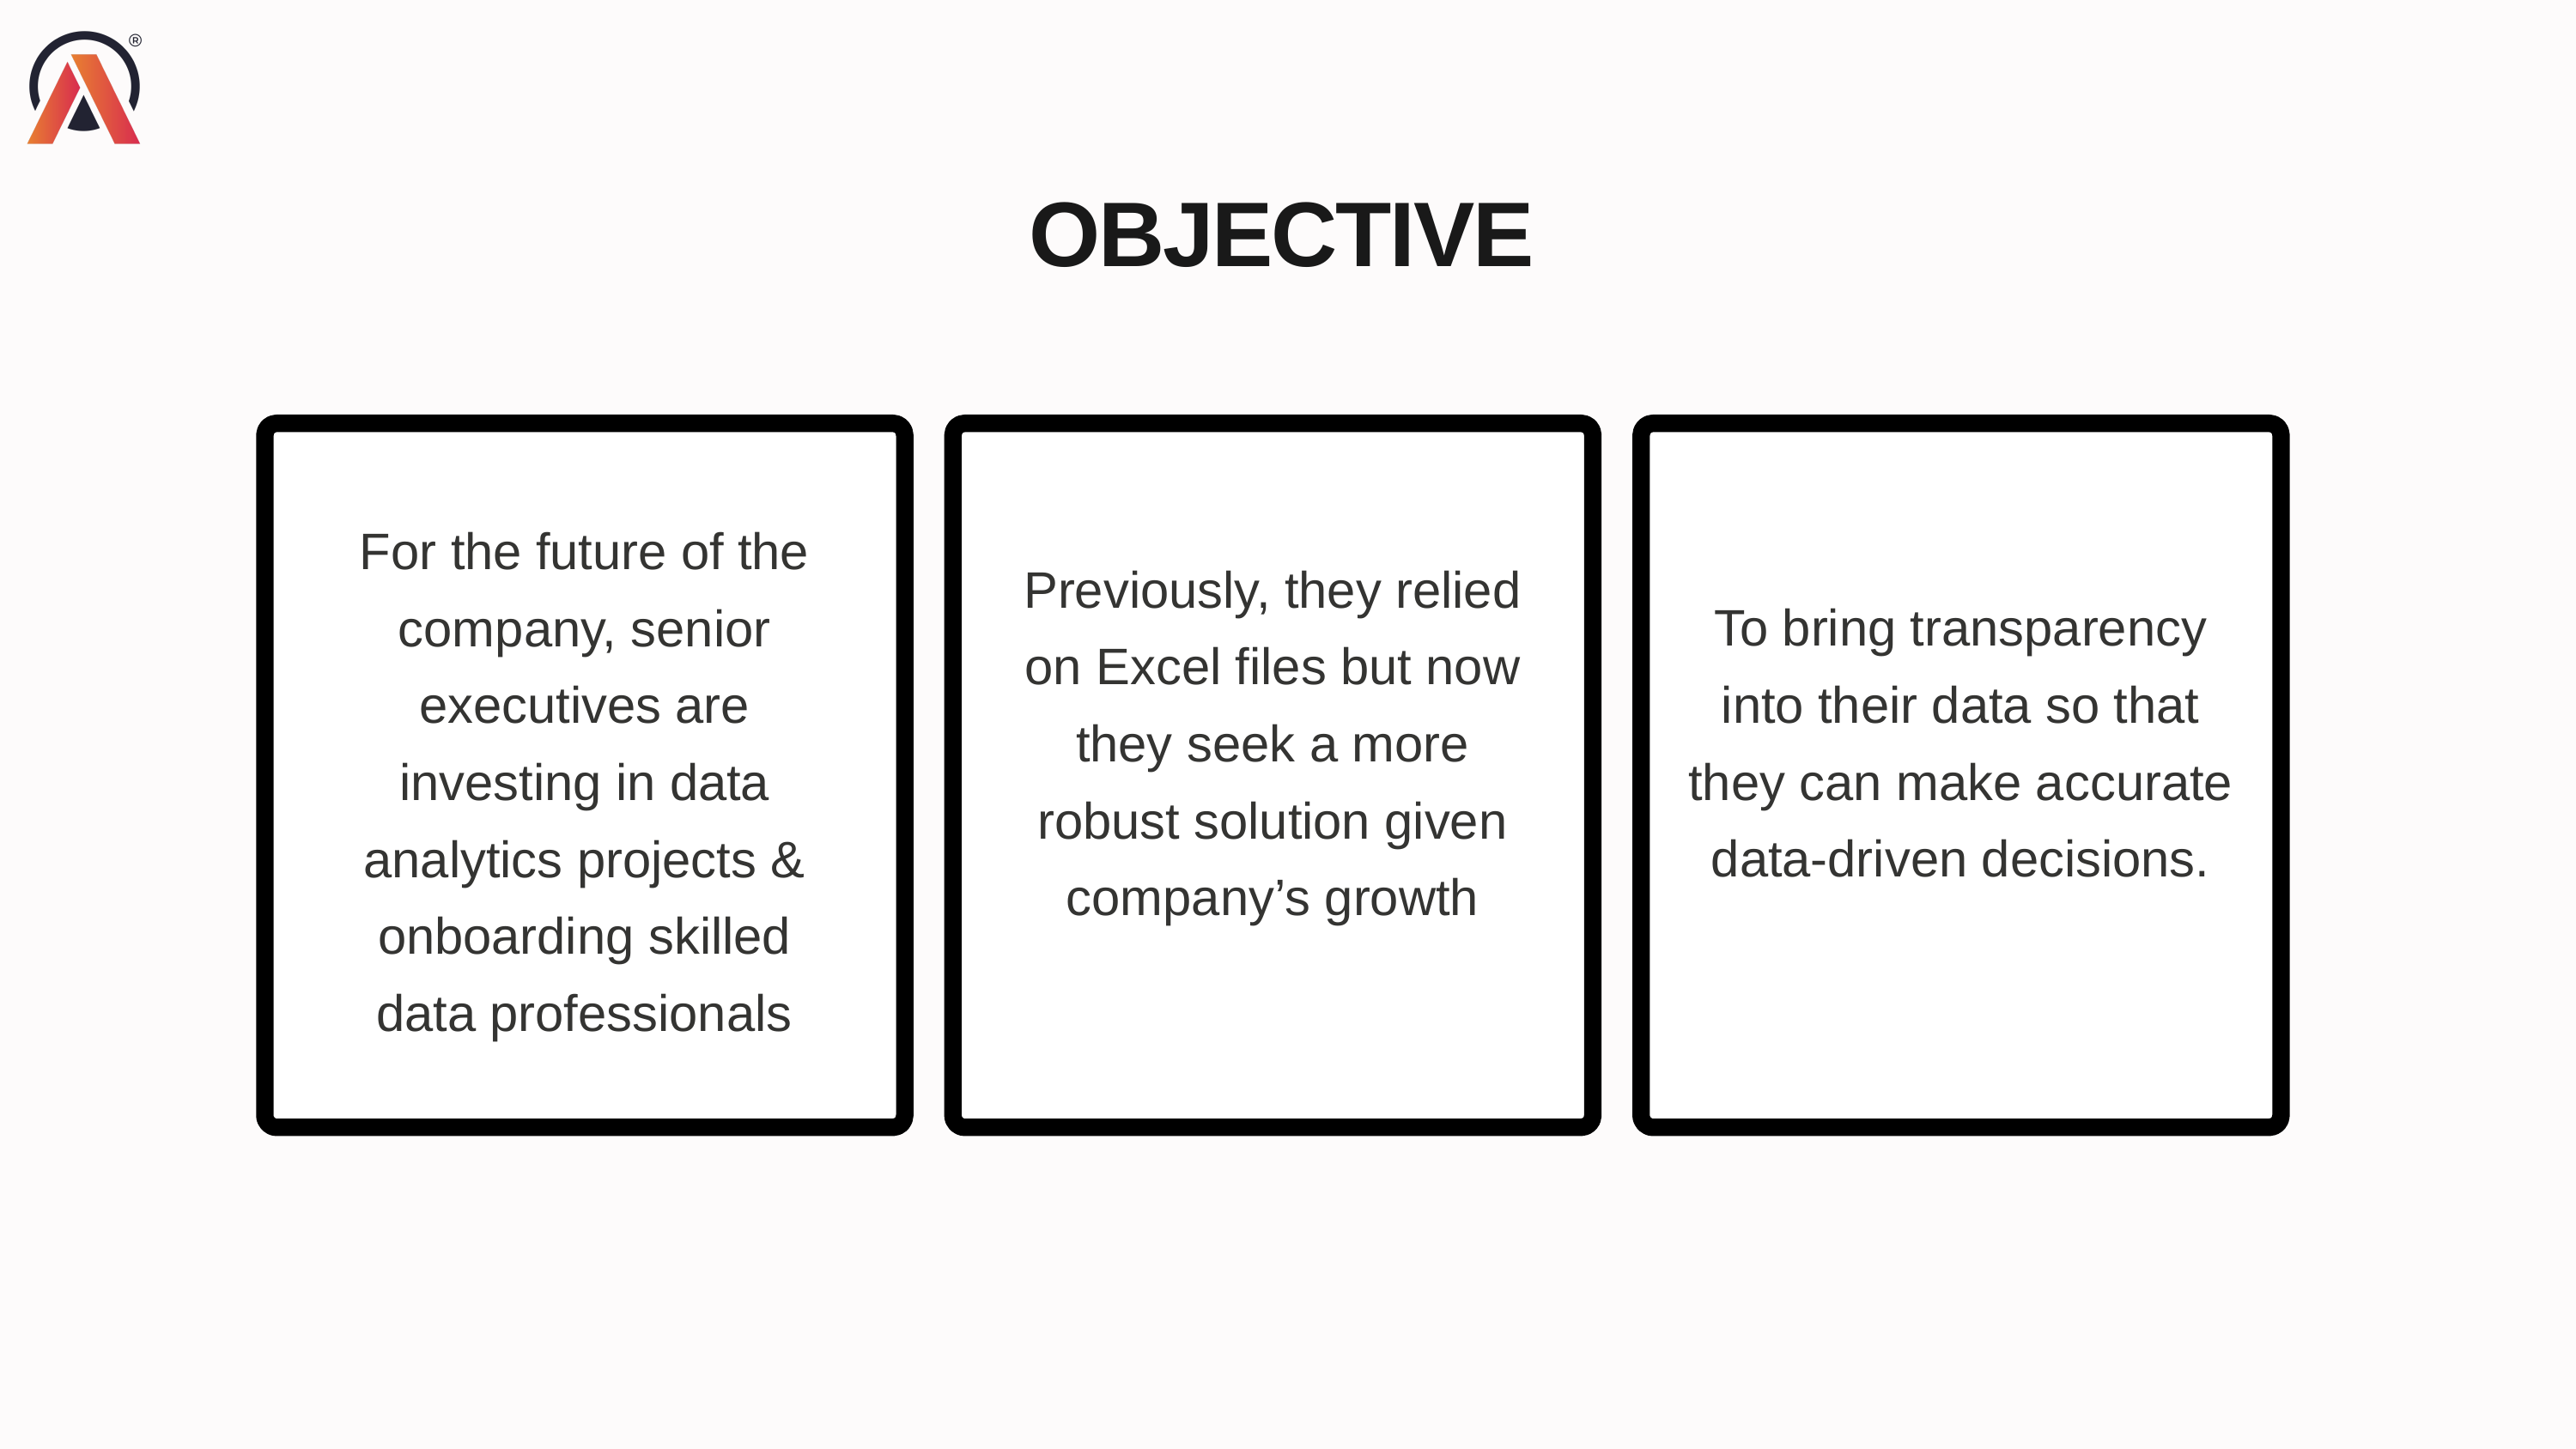

OBJECTIVE

For the future of the company, senior executives are investing in data analytics projects & onboarding skilled data professionals
Previously, they relied on Excel files but now they seek a more robust solution given company’s growth
To bring transparency into their data so that they can make accurate data-driven decisions.